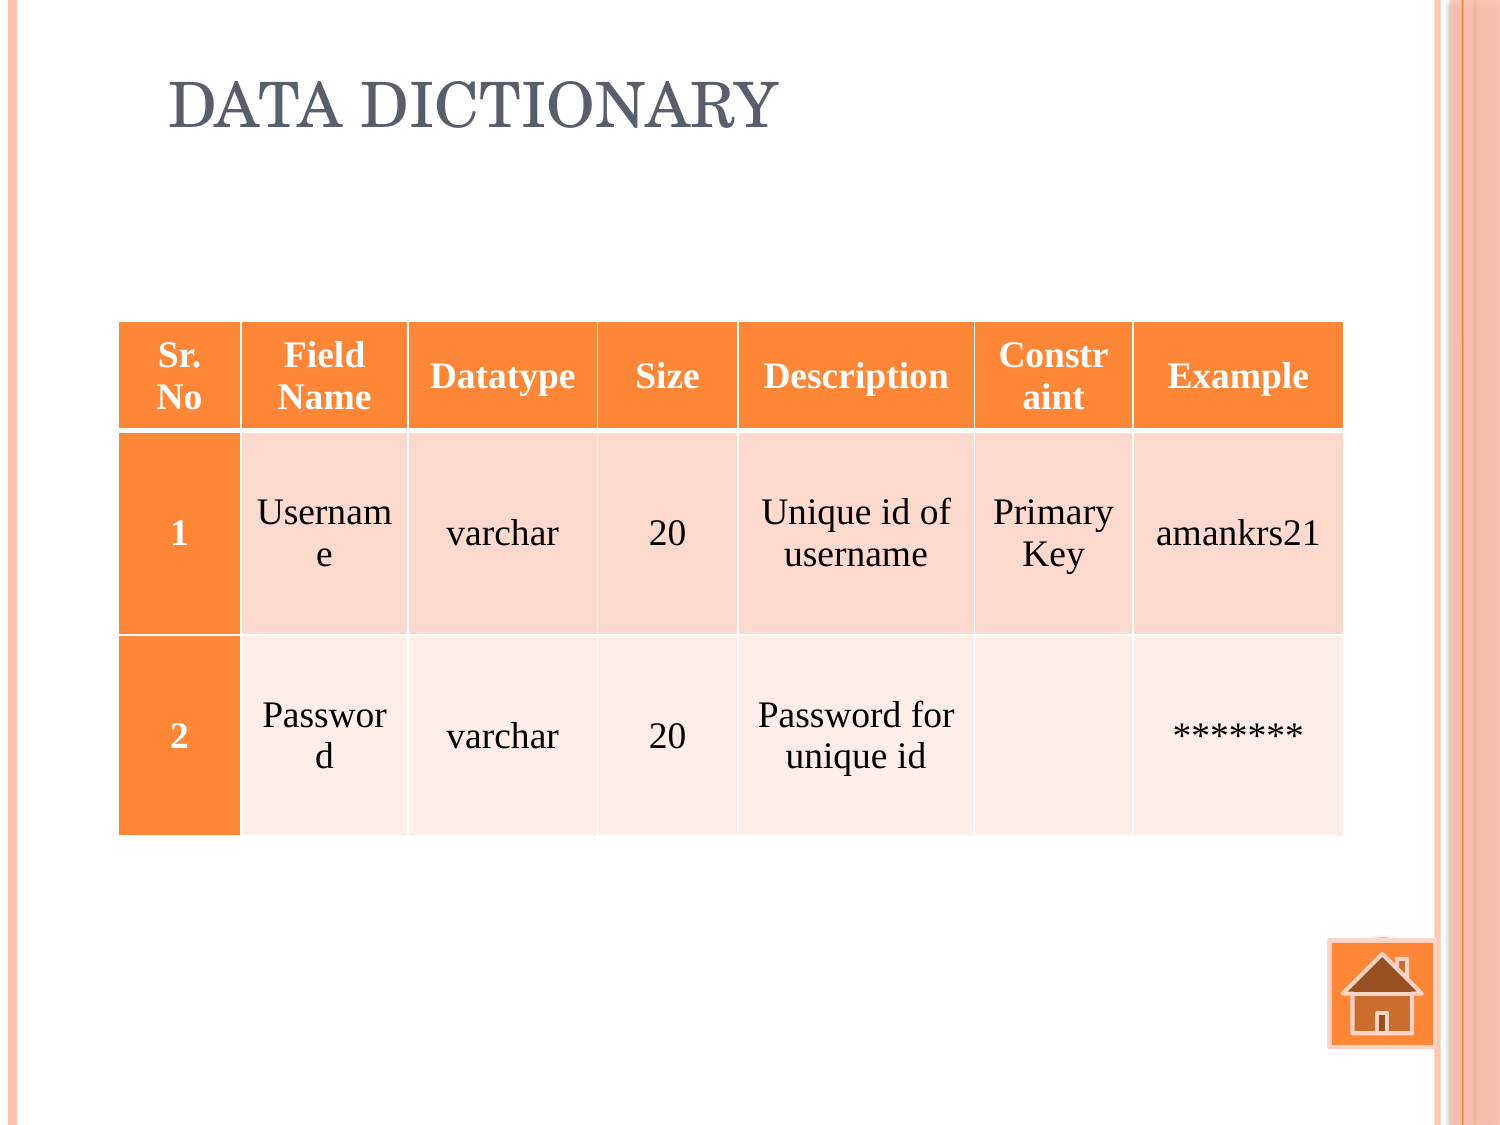

# Data dictionary
| Sr. No | Field Name | Datatype | Size | Description | Constraint | Example |
| --- | --- | --- | --- | --- | --- | --- |
| 1 | Username | varchar | 20 | Unique id of username | Primary Key | amankrs21 |
| 2 | Password | varchar | 20 | Password for unique id |  | \*\*\*\*\*\*\* |